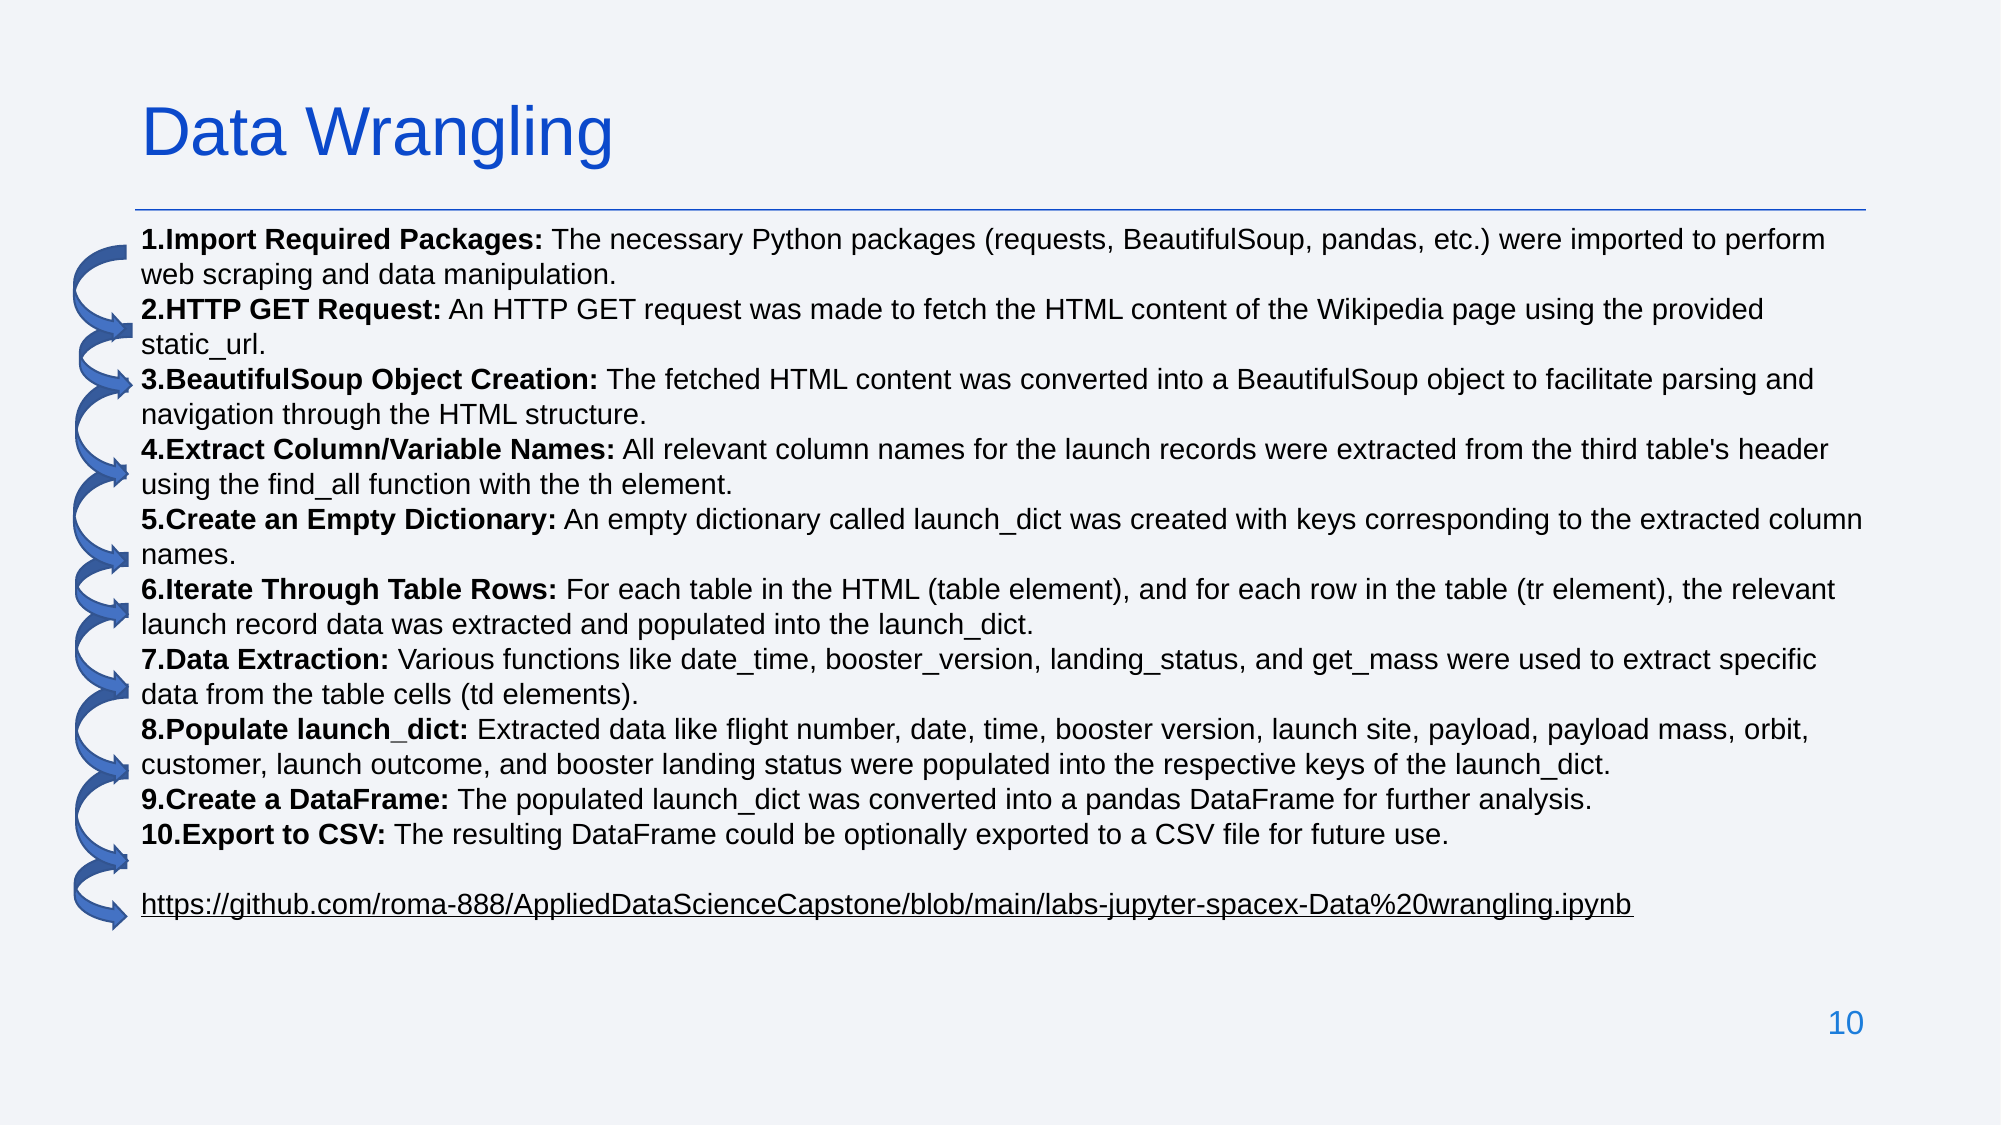

Data Wrangling

Import Required Packages: The necessary Python packages (requests, BeautifulSoup, pandas, etc.) were imported to perform web scraping and data manipulation.
HTTP GET Request: An HTTP GET request was made to fetch the HTML content of the Wikipedia page using the provided static_url.
BeautifulSoup Object Creation: The fetched HTML content was converted into a BeautifulSoup object to facilitate parsing and navigation through the HTML structure.
Extract Column/Variable Names: All relevant column names for the launch records were extracted from the third table's header using the find_all function with the th element.
Create an Empty Dictionary: An empty dictionary called launch_dict was created with keys corresponding to the extracted column names.
Iterate Through Table Rows: For each table in the HTML (table element), and for each row in the table (tr element), the relevant launch record data was extracted and populated into the launch_dict.
Data Extraction: Various functions like date_time, booster_version, landing_status, and get_mass were used to extract specific data from the table cells (td elements).
Populate launch_dict: Extracted data like flight number, date, time, booster version, launch site, payload, payload mass, orbit, customer, launch outcome, and booster landing status were populated into the respective keys of the launch_dict.
Create a DataFrame: The populated launch_dict was converted into a pandas DataFrame for further analysis.
Export to CSV: The resulting DataFrame could be optionally exported to a CSV file for future use.

https://github.com/roma-888/AppliedDataScienceCapstone/blob/main/labs-jupyter-spacex-Data%20wrangling.ipynb

10